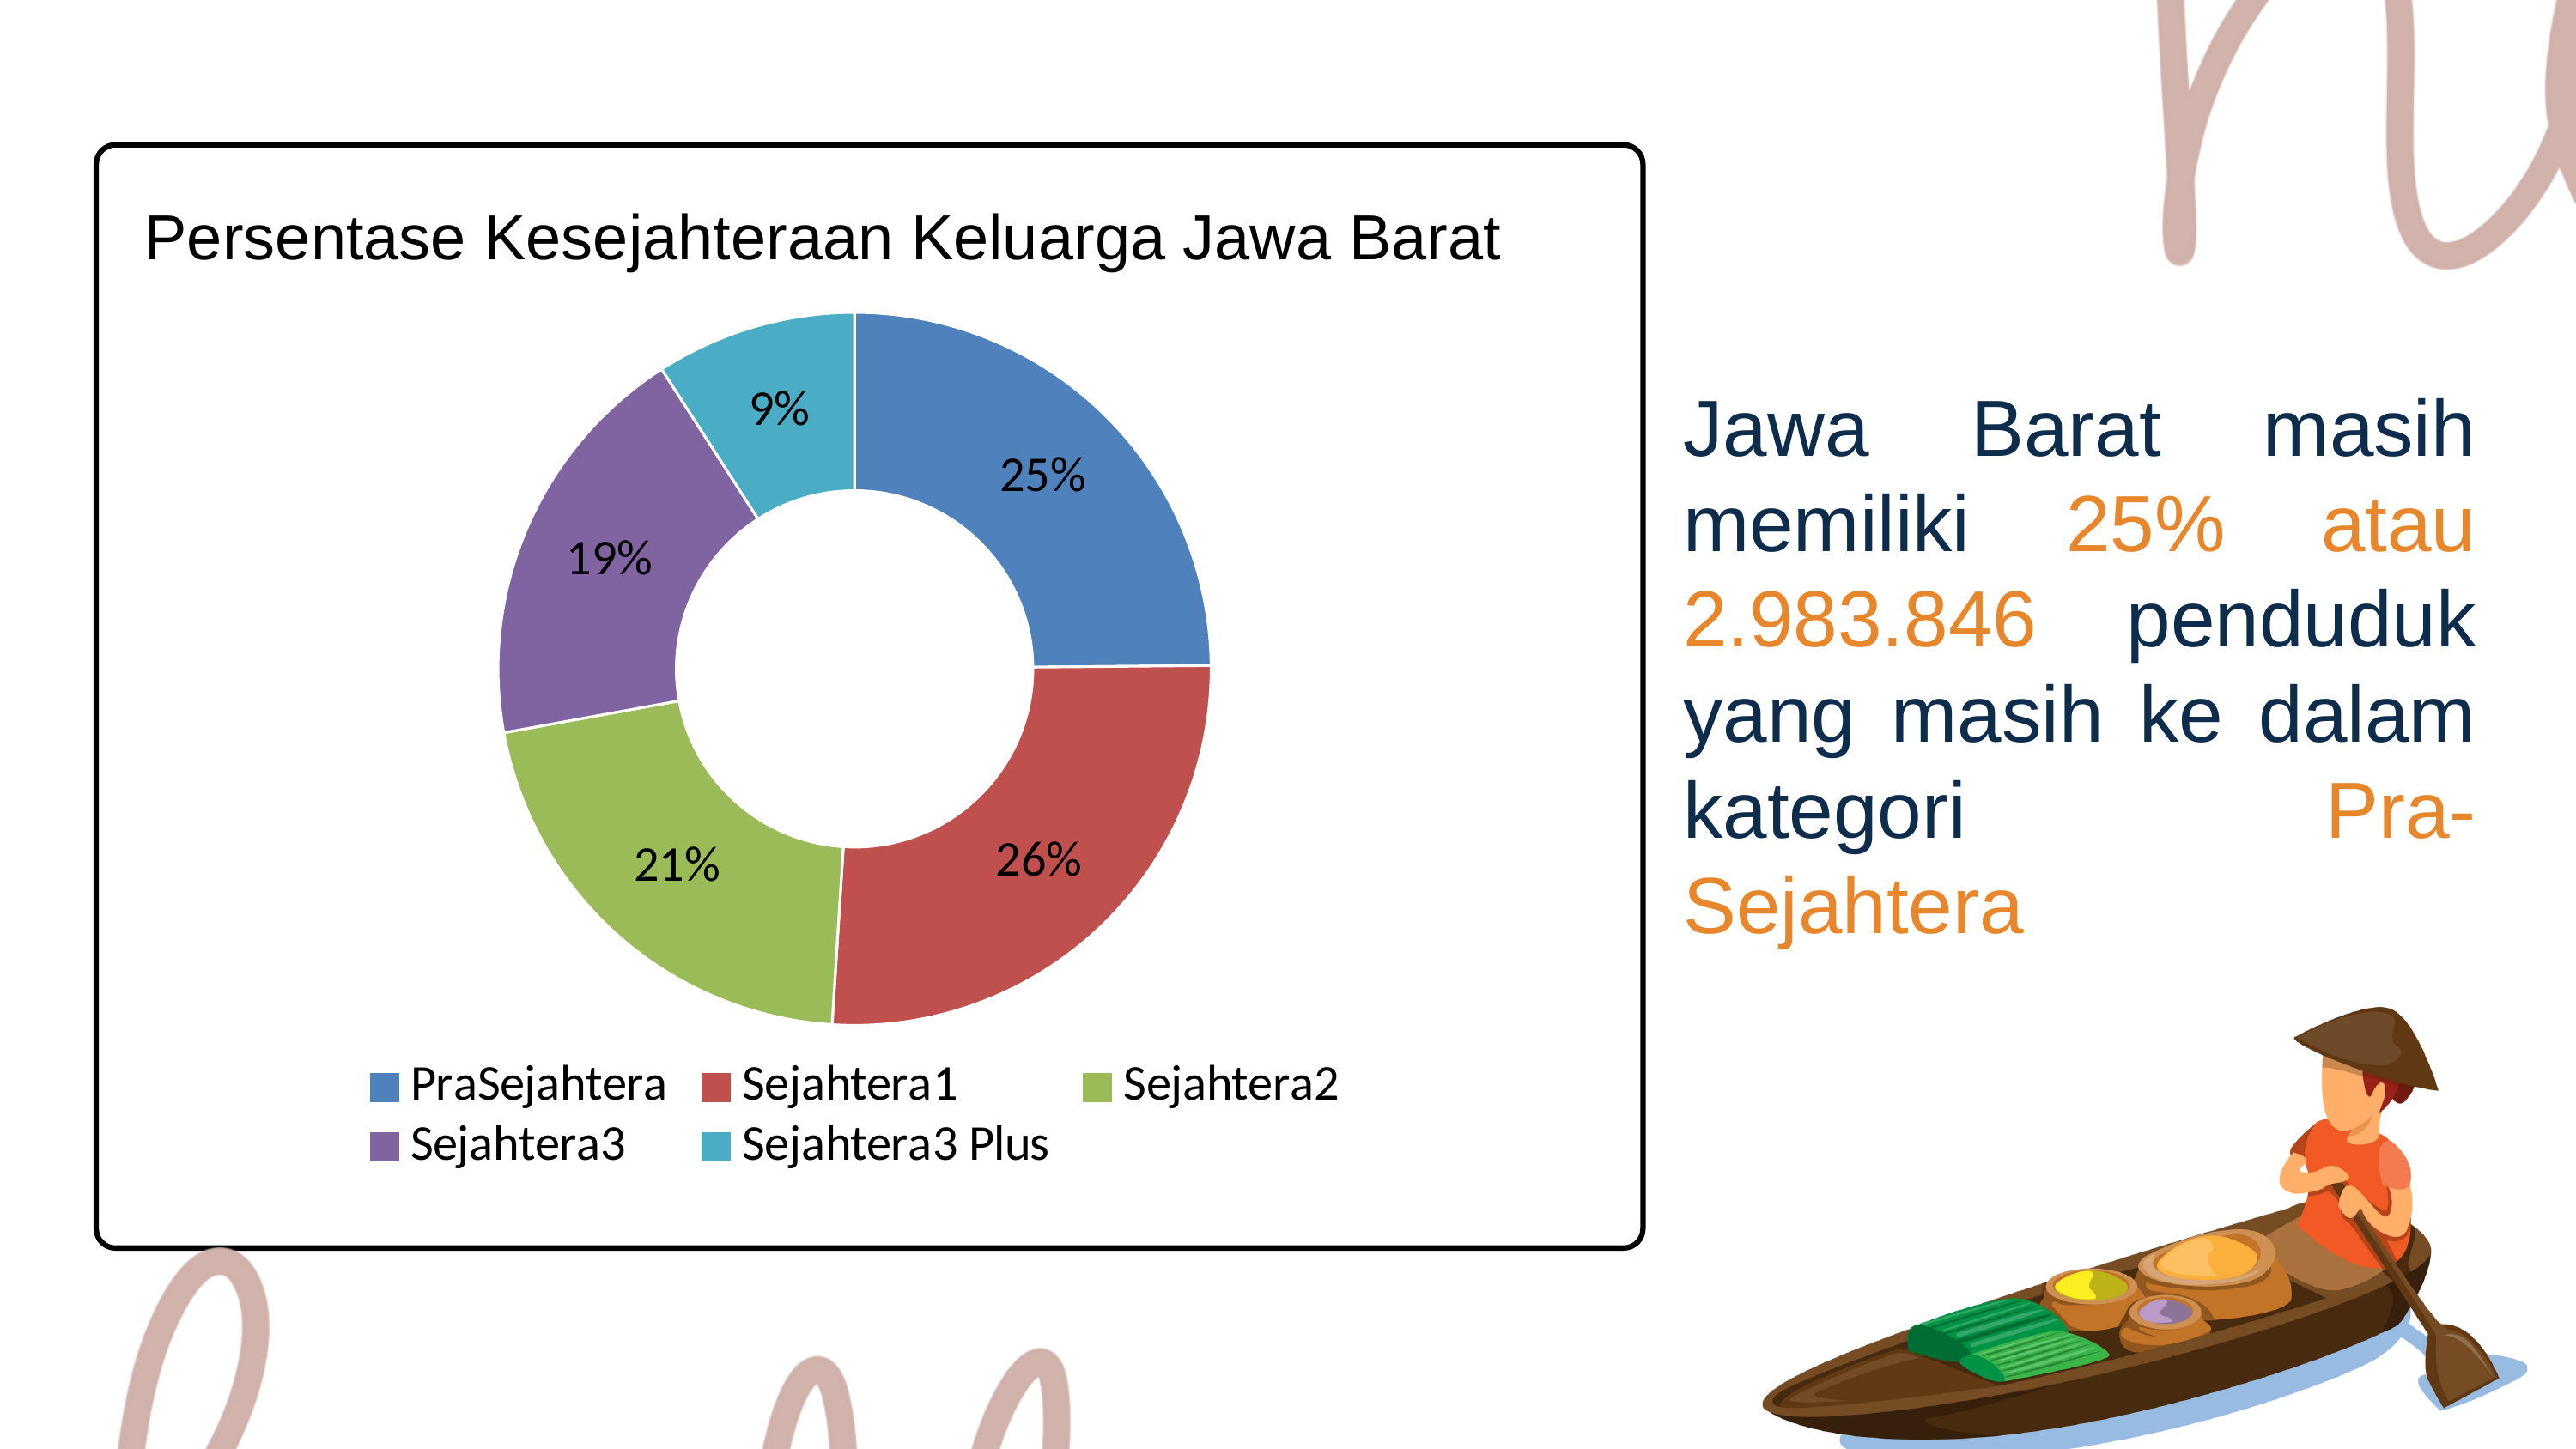

Persentase Kesejahteraan Keluarga Jawa Barat

### Chart

| Category |  |
|---|---|
| PraSejahtera | 24.85 |
| Sejahtera1 | 26.16 |
| Sejahtera2 | 21.13 |
| Sejahtera3 | 18.77 |
| Sejahtera3 Plus | 9.1 |
Jawa Barat masih memiliki 25% atau 2.983.846 penduduk yang masih ke dalam kategori Pra-Sejahtera